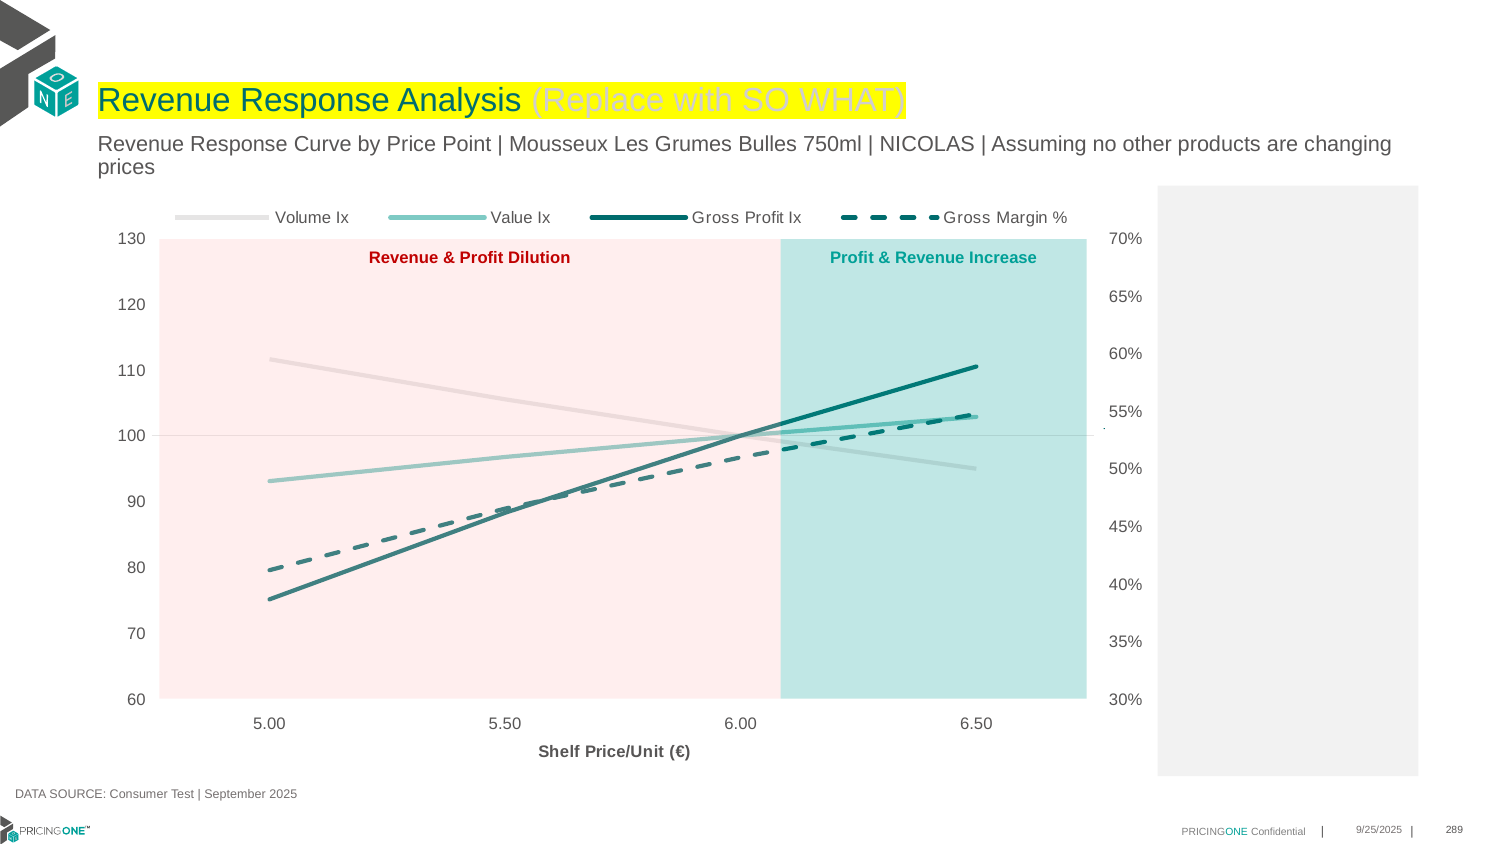

# Revenue Response Analysis (Replace with SO WHAT)

Revenue Response Curve by Price Point | Mousseux Les Grumes Bulles 750ml | NICOLAS | Assuming no other products are changing prices

### Chart:

| Category | Volume Ix | Value Ix | Gross Profit Ix | Gross Margin % |
|---|---|---|---|---|
| 5.00 | 111.60619001440489 | 93.07963043741839 | 75.11487035731429 | 0.4116862369635835 |
| 5.50 | 105.51980763094721 | 96.76301446196108 | 88.26916485782408 | 0.46516930633053033 |
| 6.00 | 100.0 | 100.0 | 100.0 | 0.5097385308029861 |
| 6.50 | 94.97468511220445 | 102.85442958473475 | 110.50138481100103 | 0.5474509515104488 |
Revenue & Profit Dilution
Profit & Revenue Increase

DATA SOURCE: Consumer Test | September 2025

9/25/2025
289